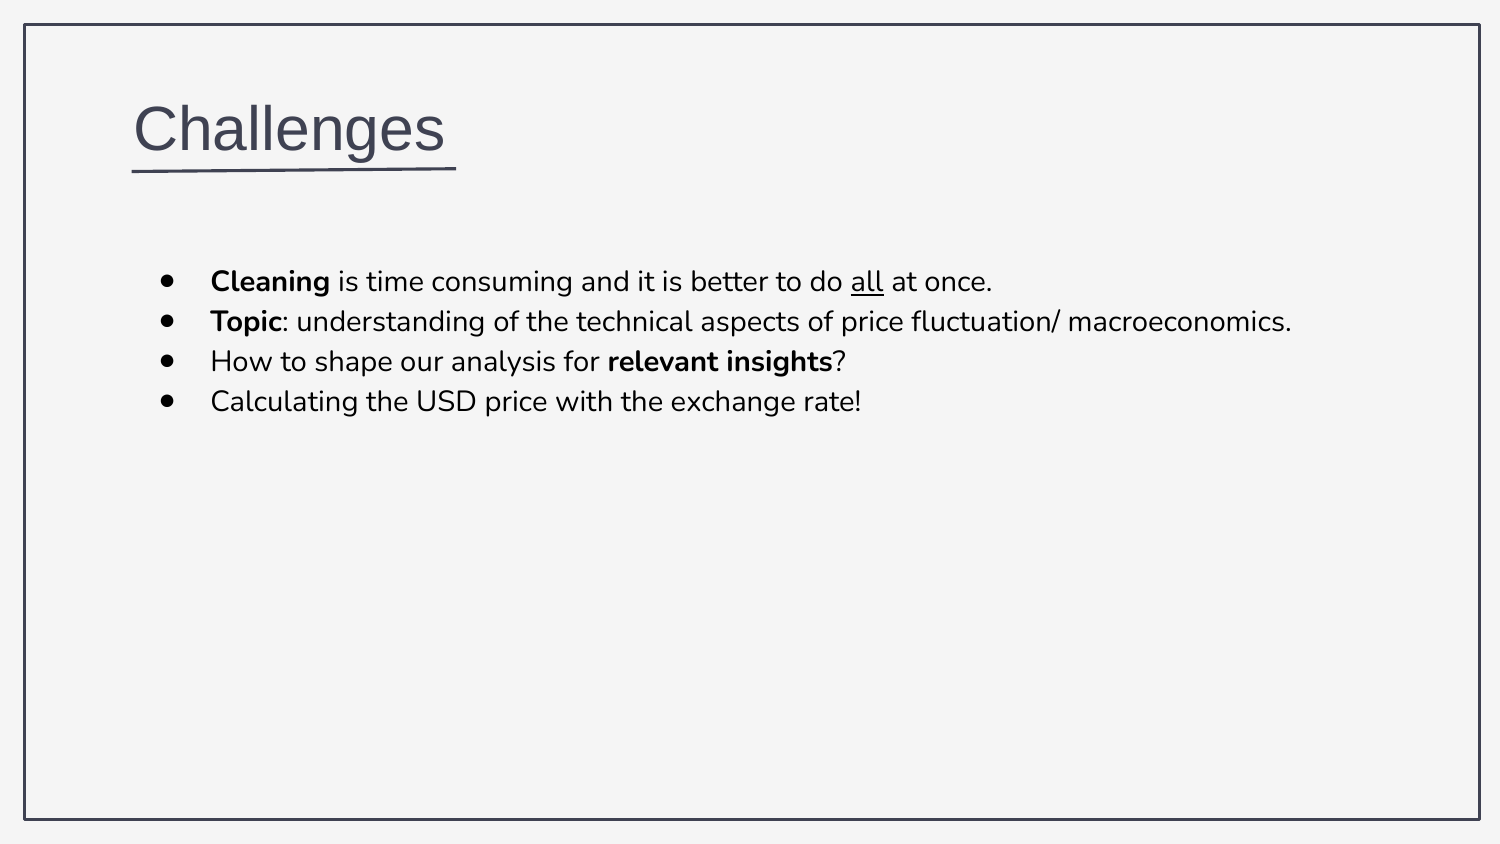

# Challenges
Cleaning is time consuming and it is better to do all at once.
Topic: understanding of the technical aspects of price fluctuation/ macroeconomics.
How to shape our analysis for relevant insights?
Calculating the USD price with the exchange rate!